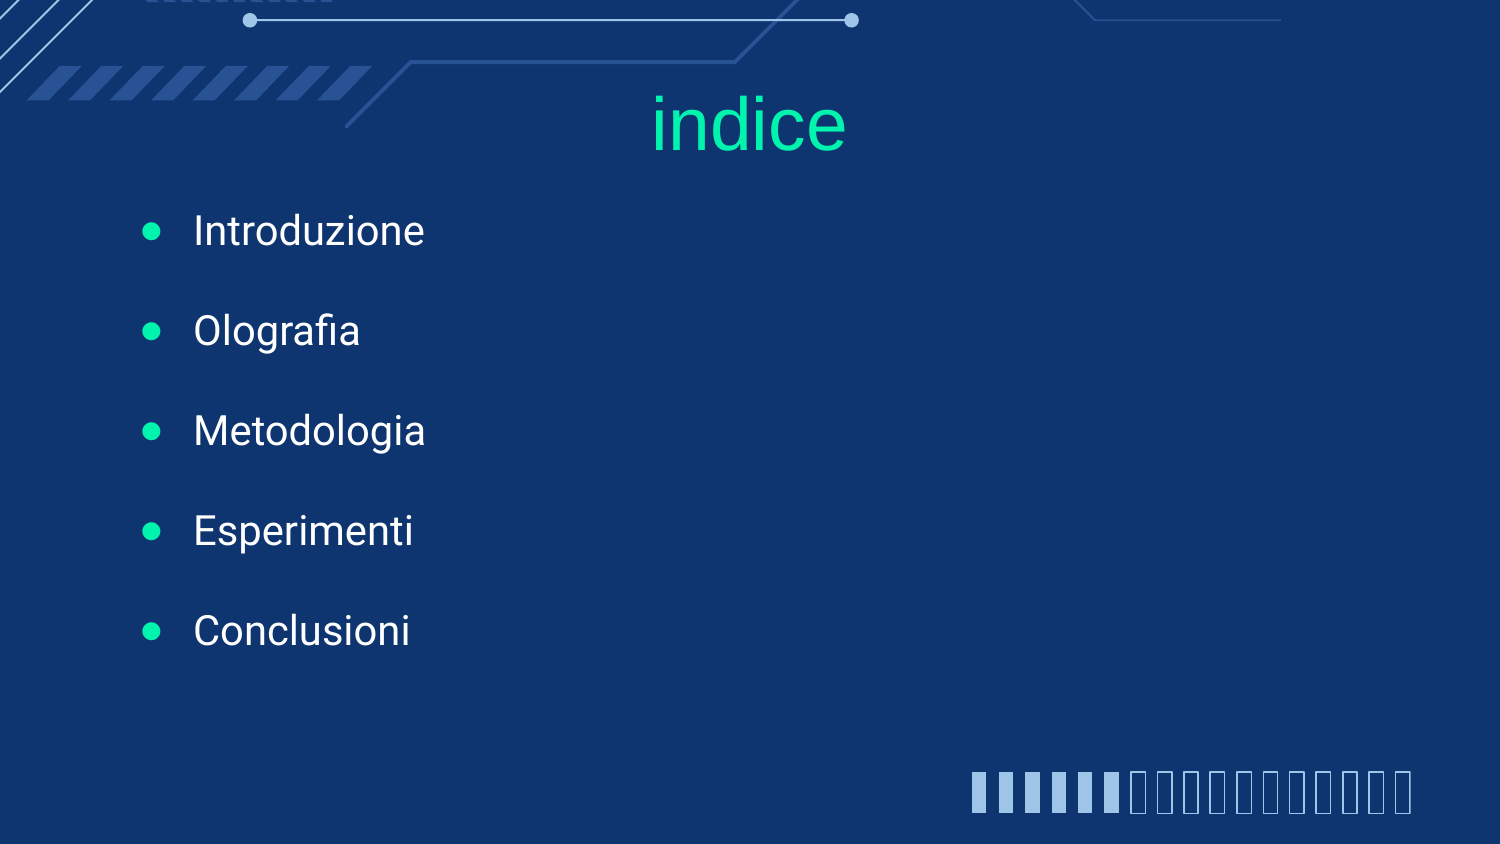

# indice
Introduzione

Olografia

Metodologia

Esperimenti

Conclusioni